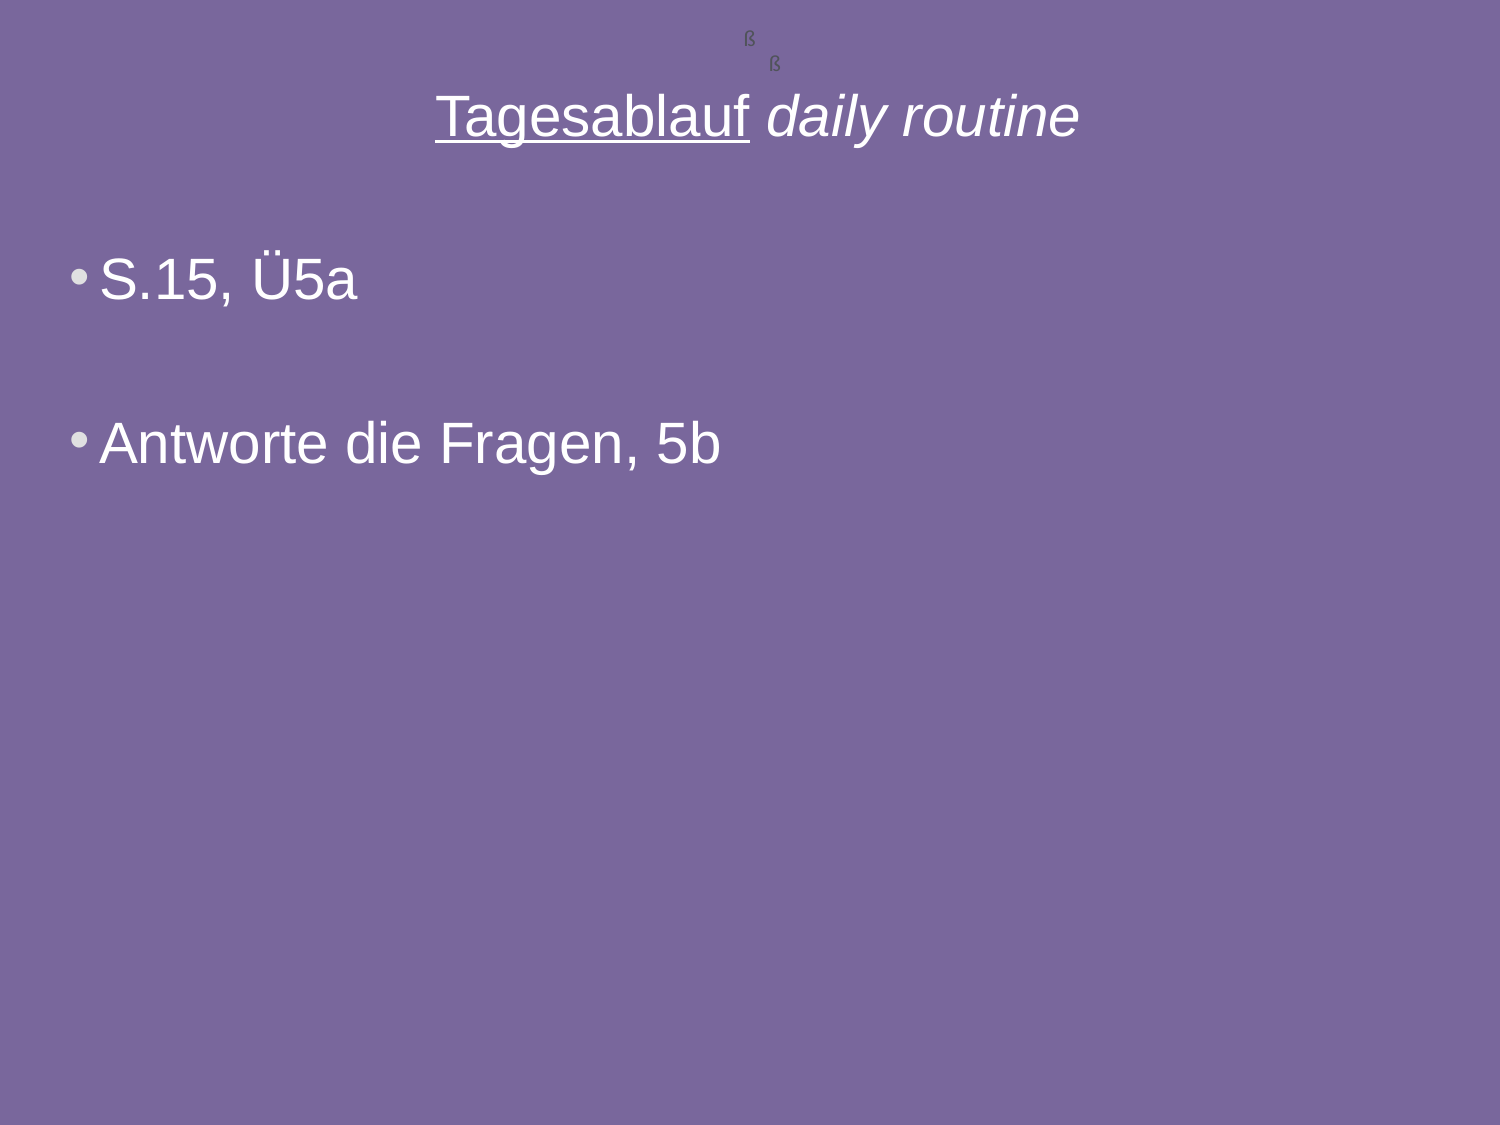

ß
ß
Tagesablauf daily routine

S.15, Ü5a

Antworte die Fragen, 5b

26